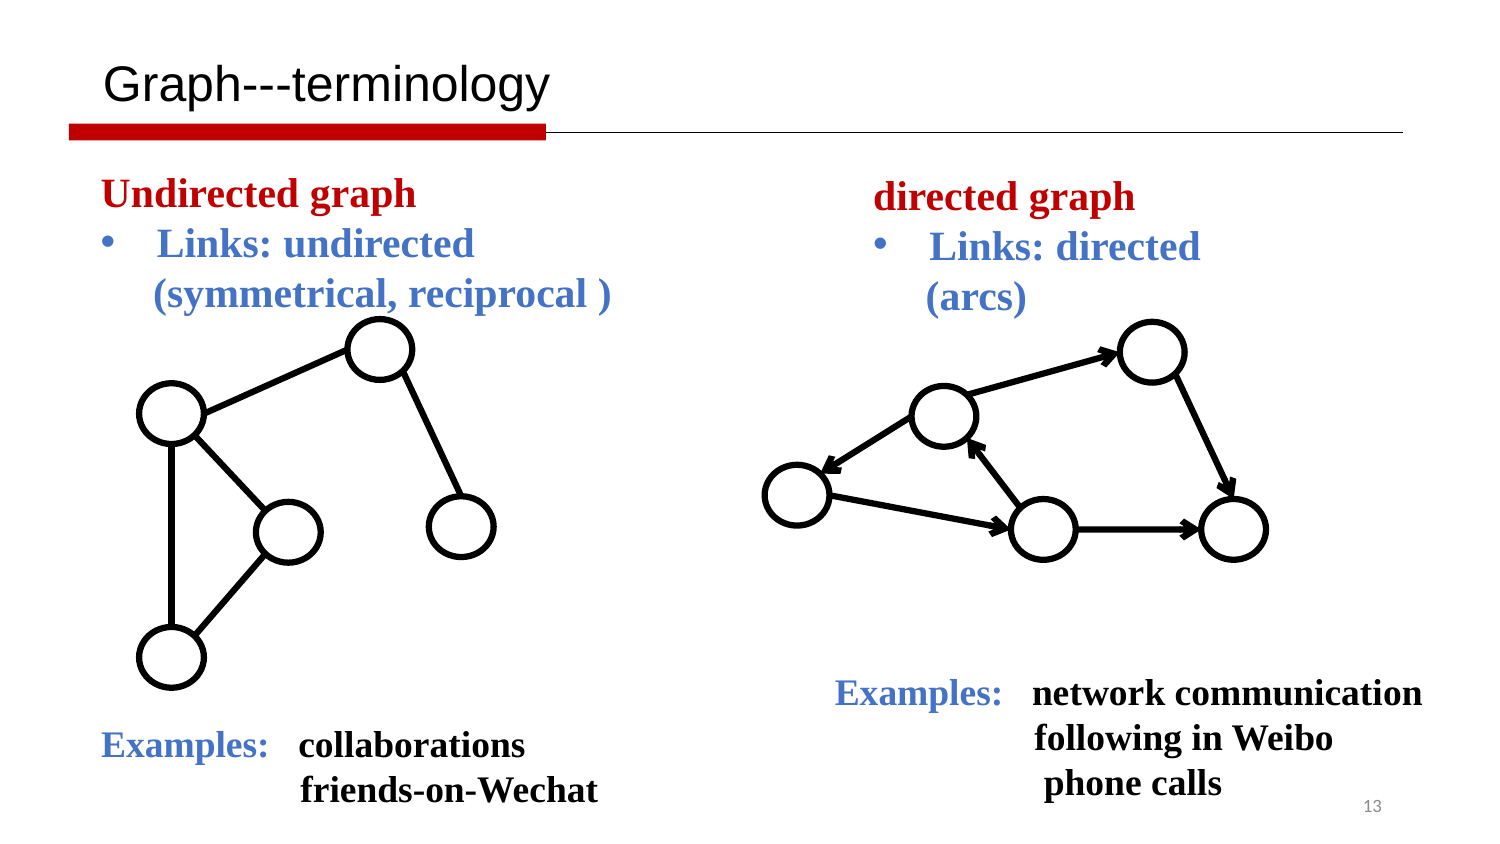

Graph---terminology

Undirected graph
Links: undirected
     (symmetrical, reciprocal )
directed graph
Links: directed
     (arcs)

Examples:   network communication
                     following in Weibo
                      phone calls
Examples:   collaborations
                     friends-on-Wechat
13